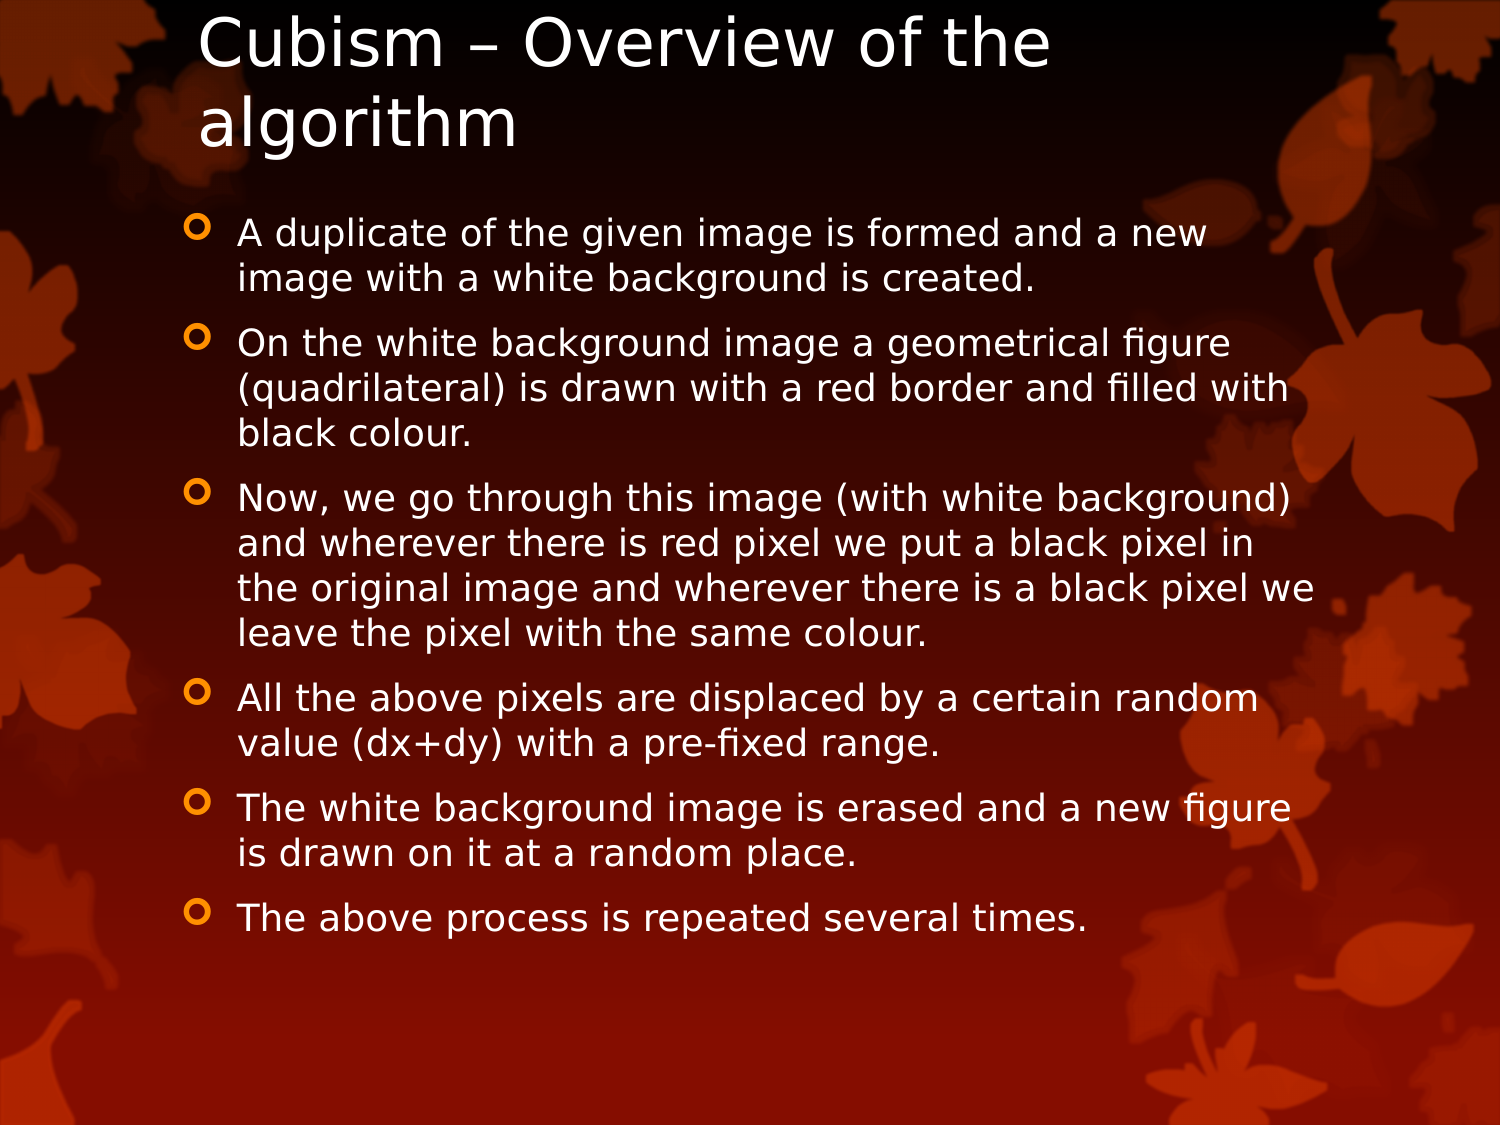

# Cubism – Overview of the algorithm
A duplicate of the given image is formed and a new image with a white background is created.
On the white background image a geometrical figure (quadrilateral) is drawn with a red border and filled with black colour.
Now, we go through this image (with white background) and wherever there is red pixel we put a black pixel in the original image and wherever there is a black pixel we leave the pixel with the same colour.
All the above pixels are displaced by a certain random value (dx+dy) with a pre-fixed range.
The white background image is erased and a new figure is drawn on it at a random place.
The above process is repeated several times.